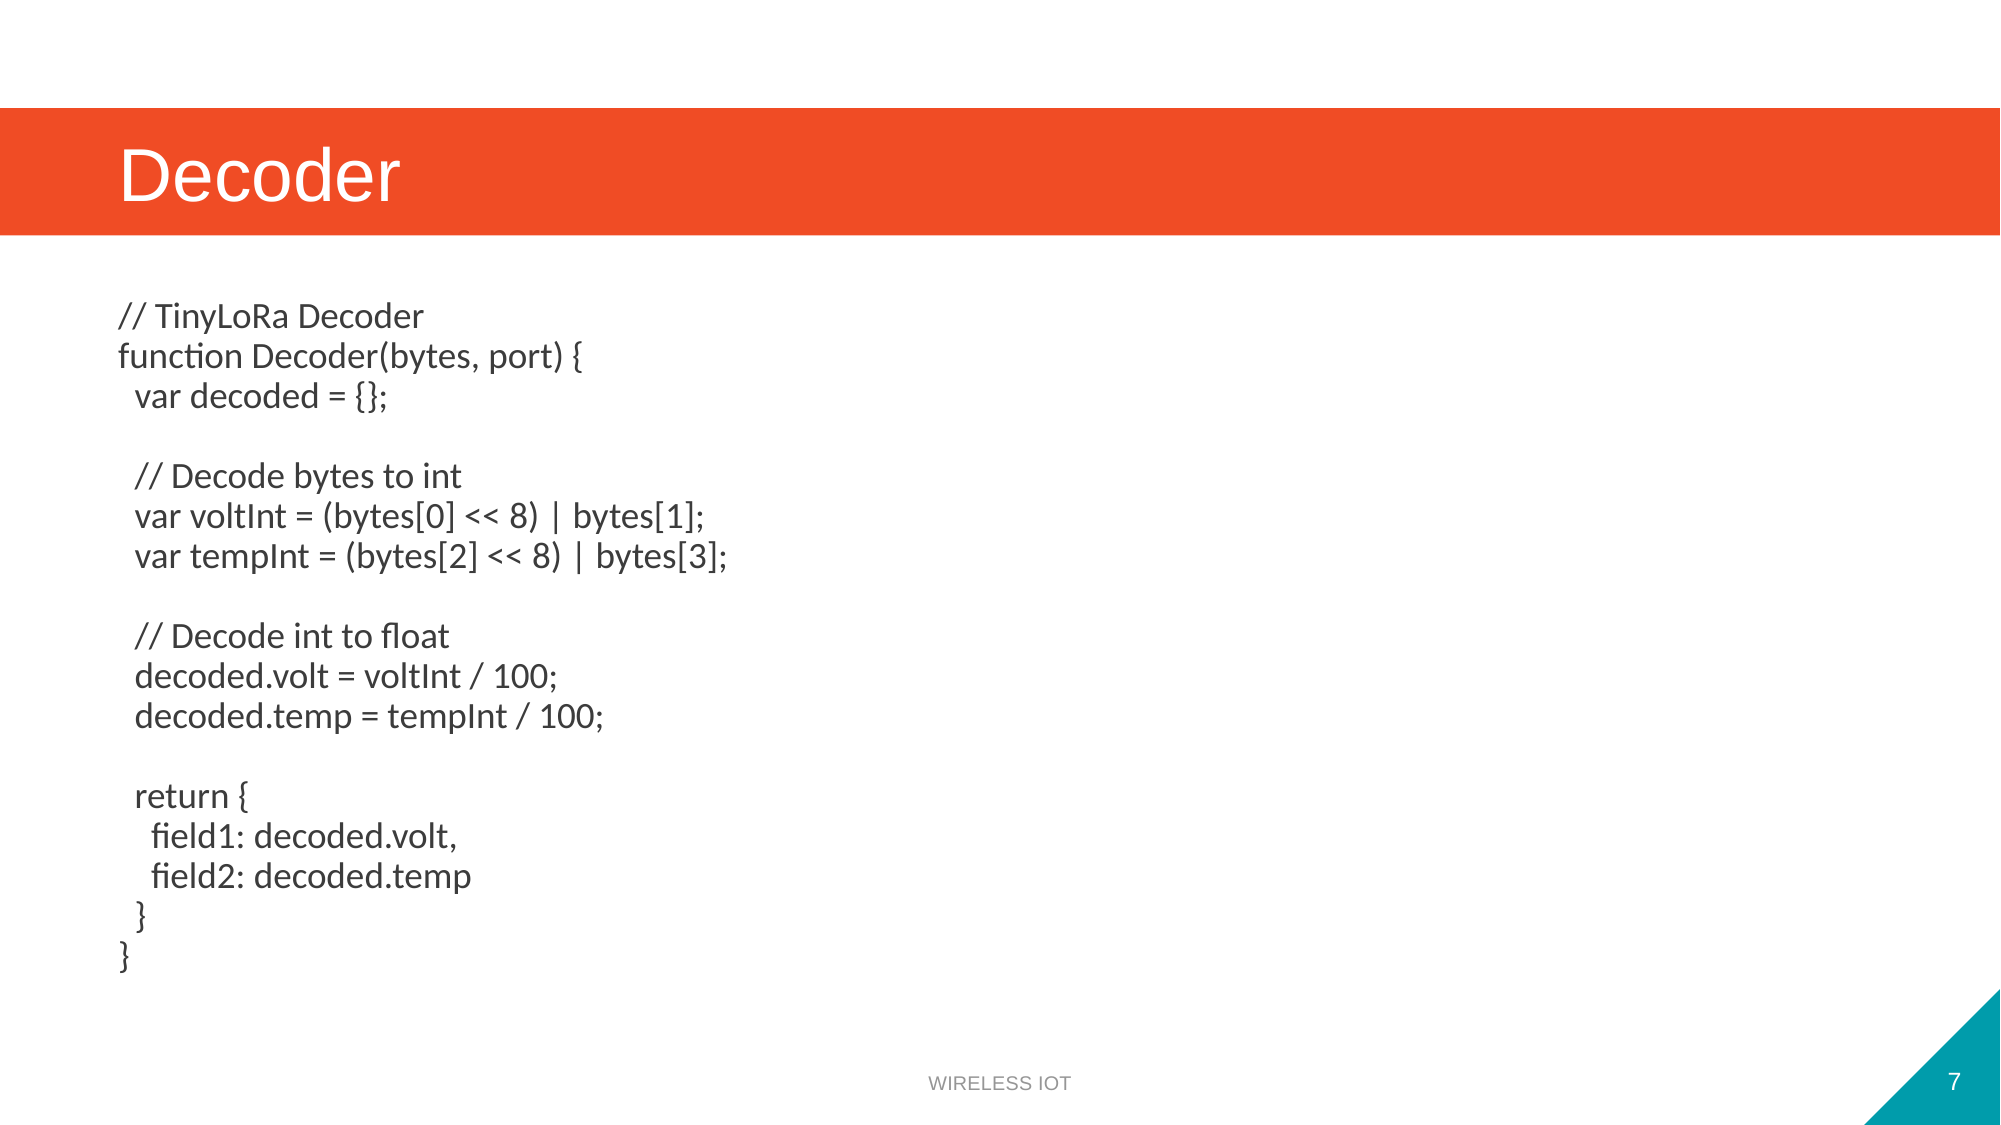

# Decoder
// TinyLoRa Decoder
function Decoder(bytes, port) {
  var decoded = {};

  // Decode bytes to int
  var voltInt = (bytes[0] << 8) | bytes[1];
  var tempInt = (bytes[2] << 8) | bytes[3];

  // Decode int to float
  decoded.volt = voltInt / 100;
  decoded.temp = tempInt / 100;

  return {
    field1: decoded.volt,
    field2: decoded.temp
  }
}

7
Wireless IOT